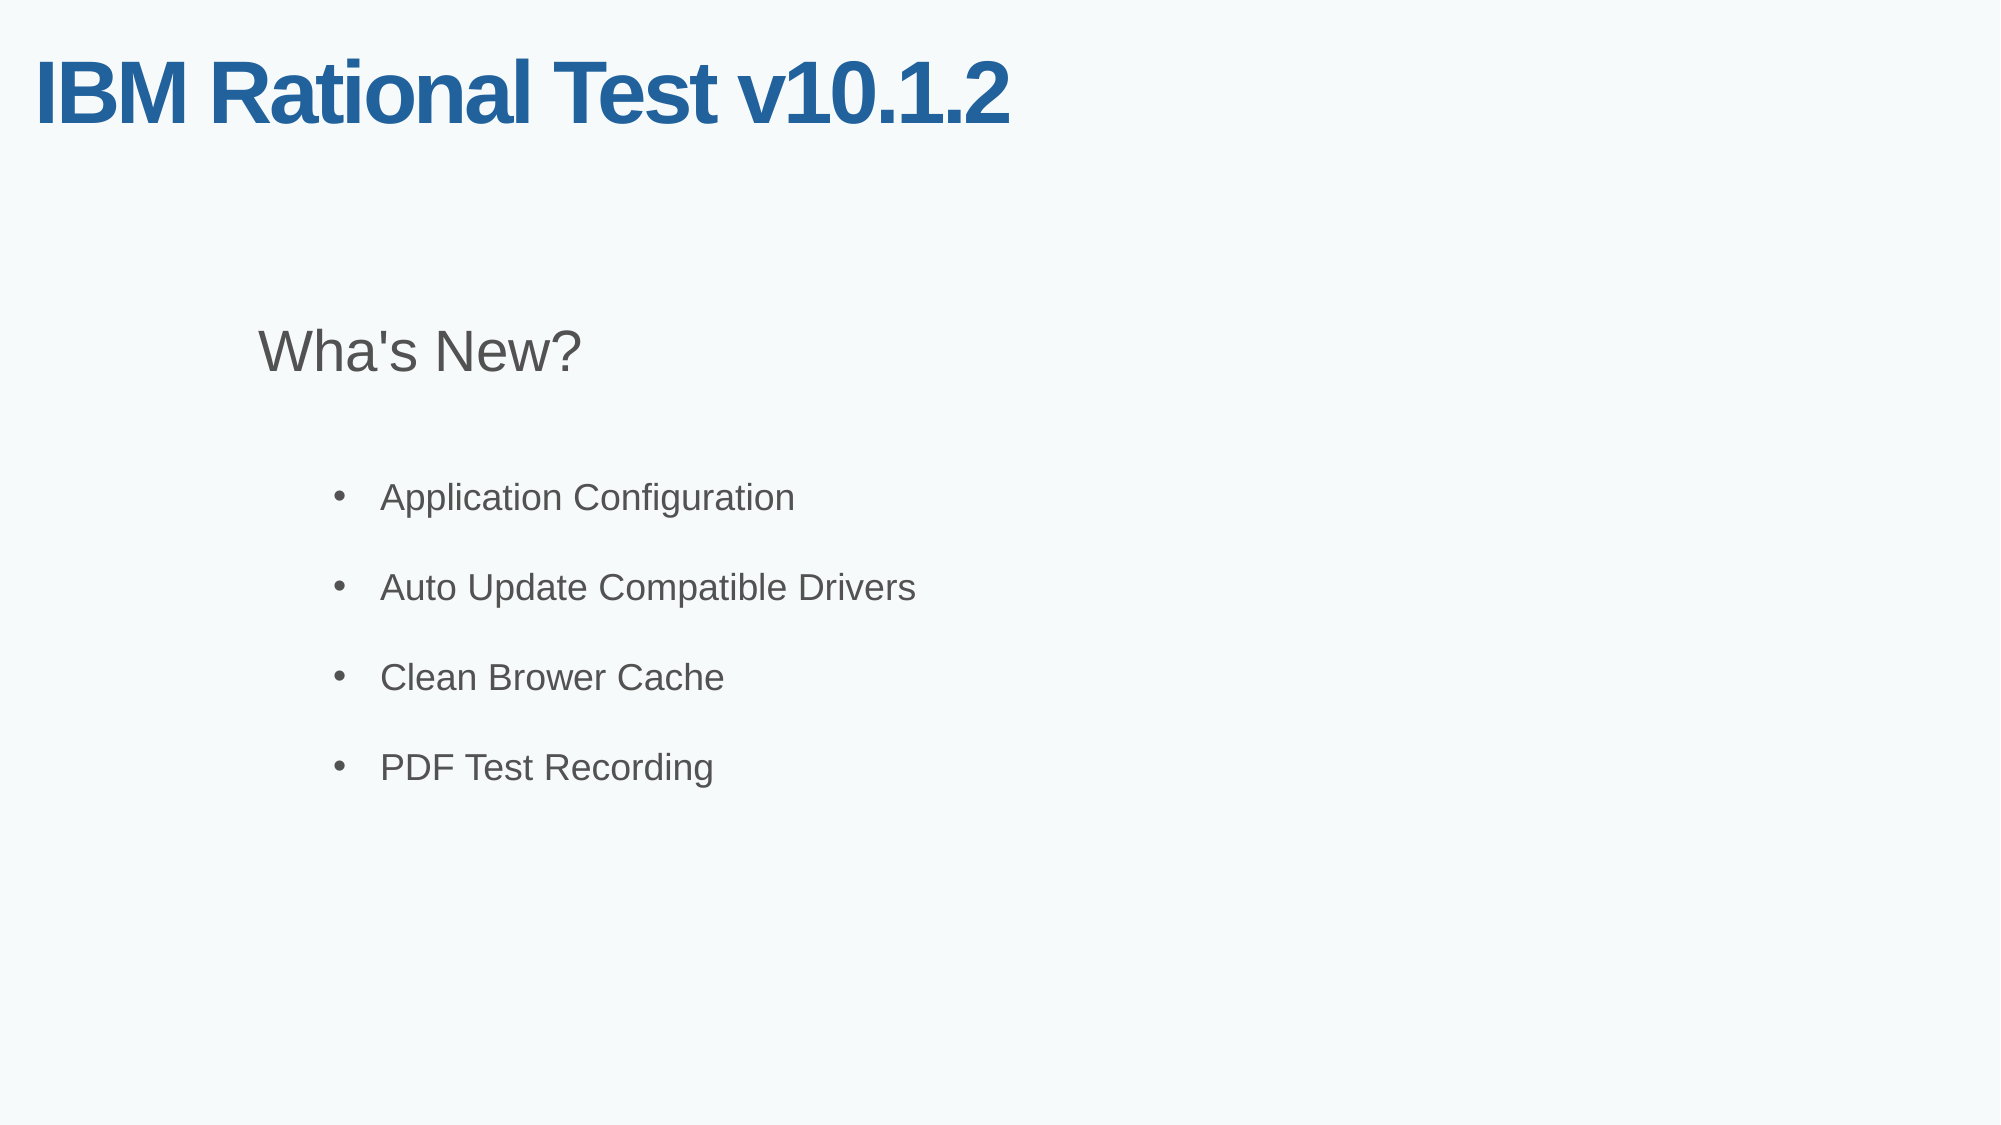

# IBM Rational Test v10.1.2

Wha's New?

Application Configuration
Auto Update Compatible Drivers
Clean Brower Cache
PDF Test Recording